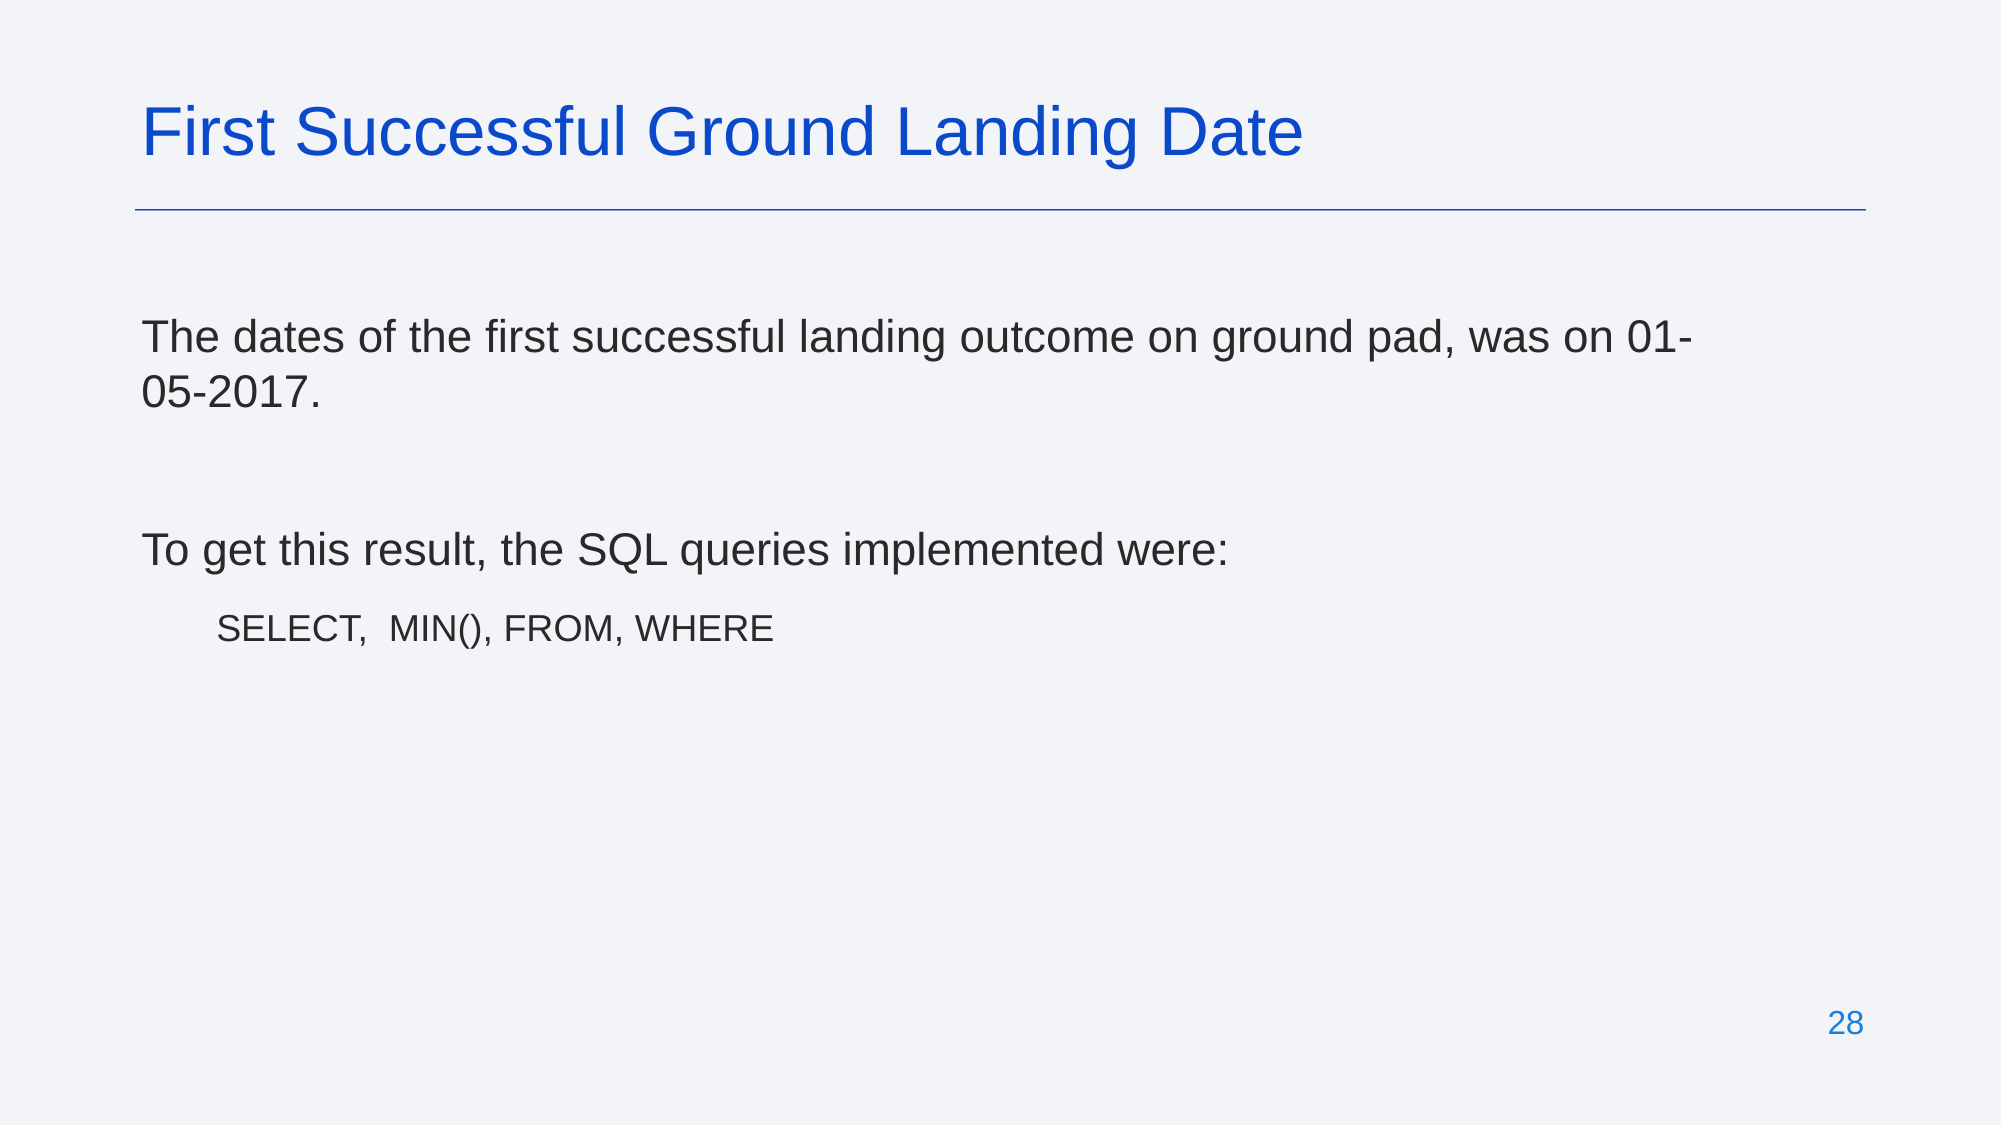

First Successful Ground Landing Date
The dates of the first successful landing outcome on ground pad, was on 01-05-2017.

To get this result, the SQL queries implemented were:
SELECT,  MIN(), FROM, WHERE
28